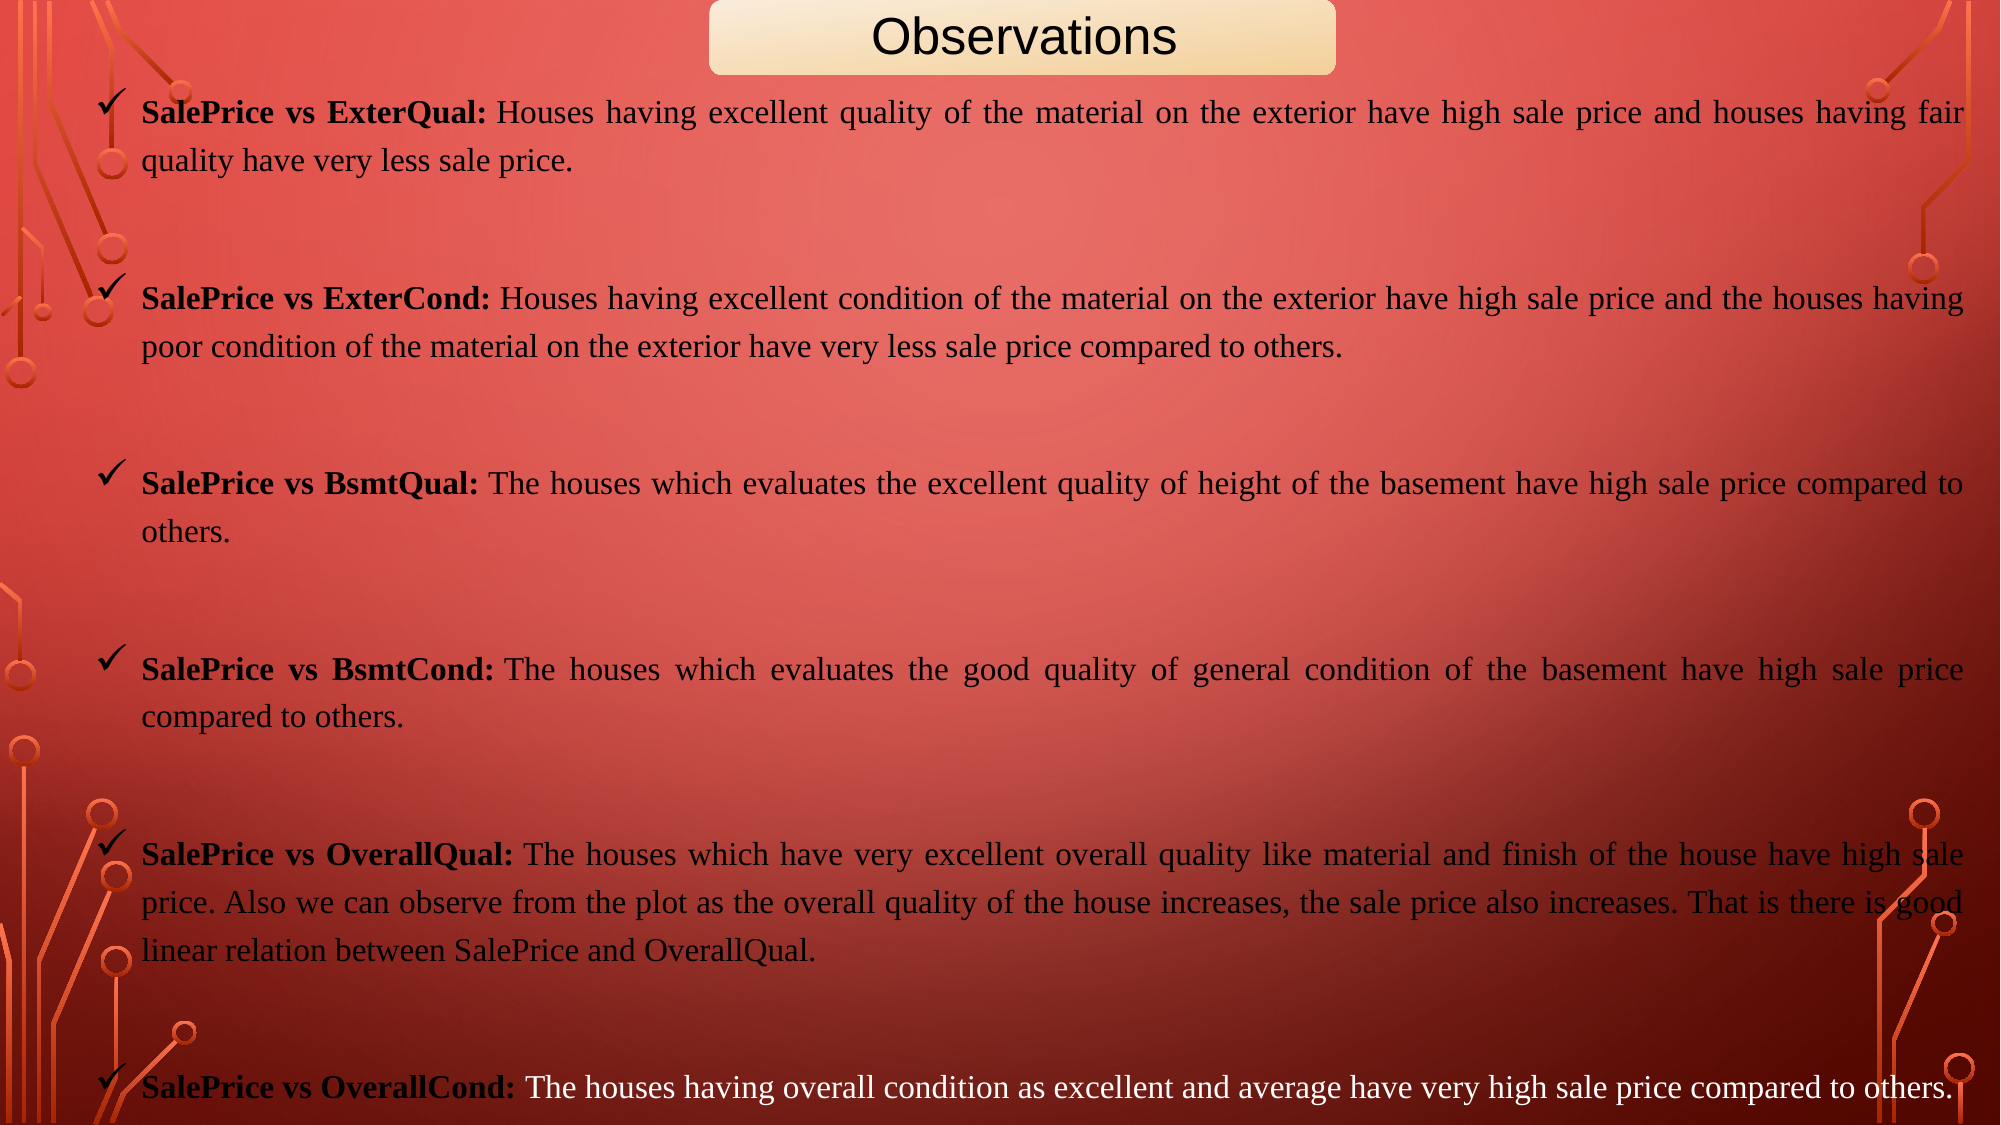

Observations
SalePrice vs ExterQual: Houses having excellent quality of the material on the exterior have high sale price and houses having fair quality have very less sale price.

SalePrice vs ExterCond: Houses having excellent condition of the material on the exterior have high sale price and the houses having poor condition of the material on the exterior have very less sale price compared to others.

SalePrice vs BsmtQual: The houses which evaluates the excellent quality of height of the basement have high sale price compared to others.

SalePrice vs BsmtCond: The houses which evaluates the good quality of general condition of the basement have high sale price compared to others.

SalePrice vs OverallQual: The houses which have very excellent overall quality like material and finish of the house have high sale price. Also we can observe from the plot as the overall quality of the house increases, the sale price also increases. That is there is good linear relation between SalePrice and OverallQual.

SalePrice vs OverallCond: The houses having overall condition as excellent and average have very high sale price compared to others.